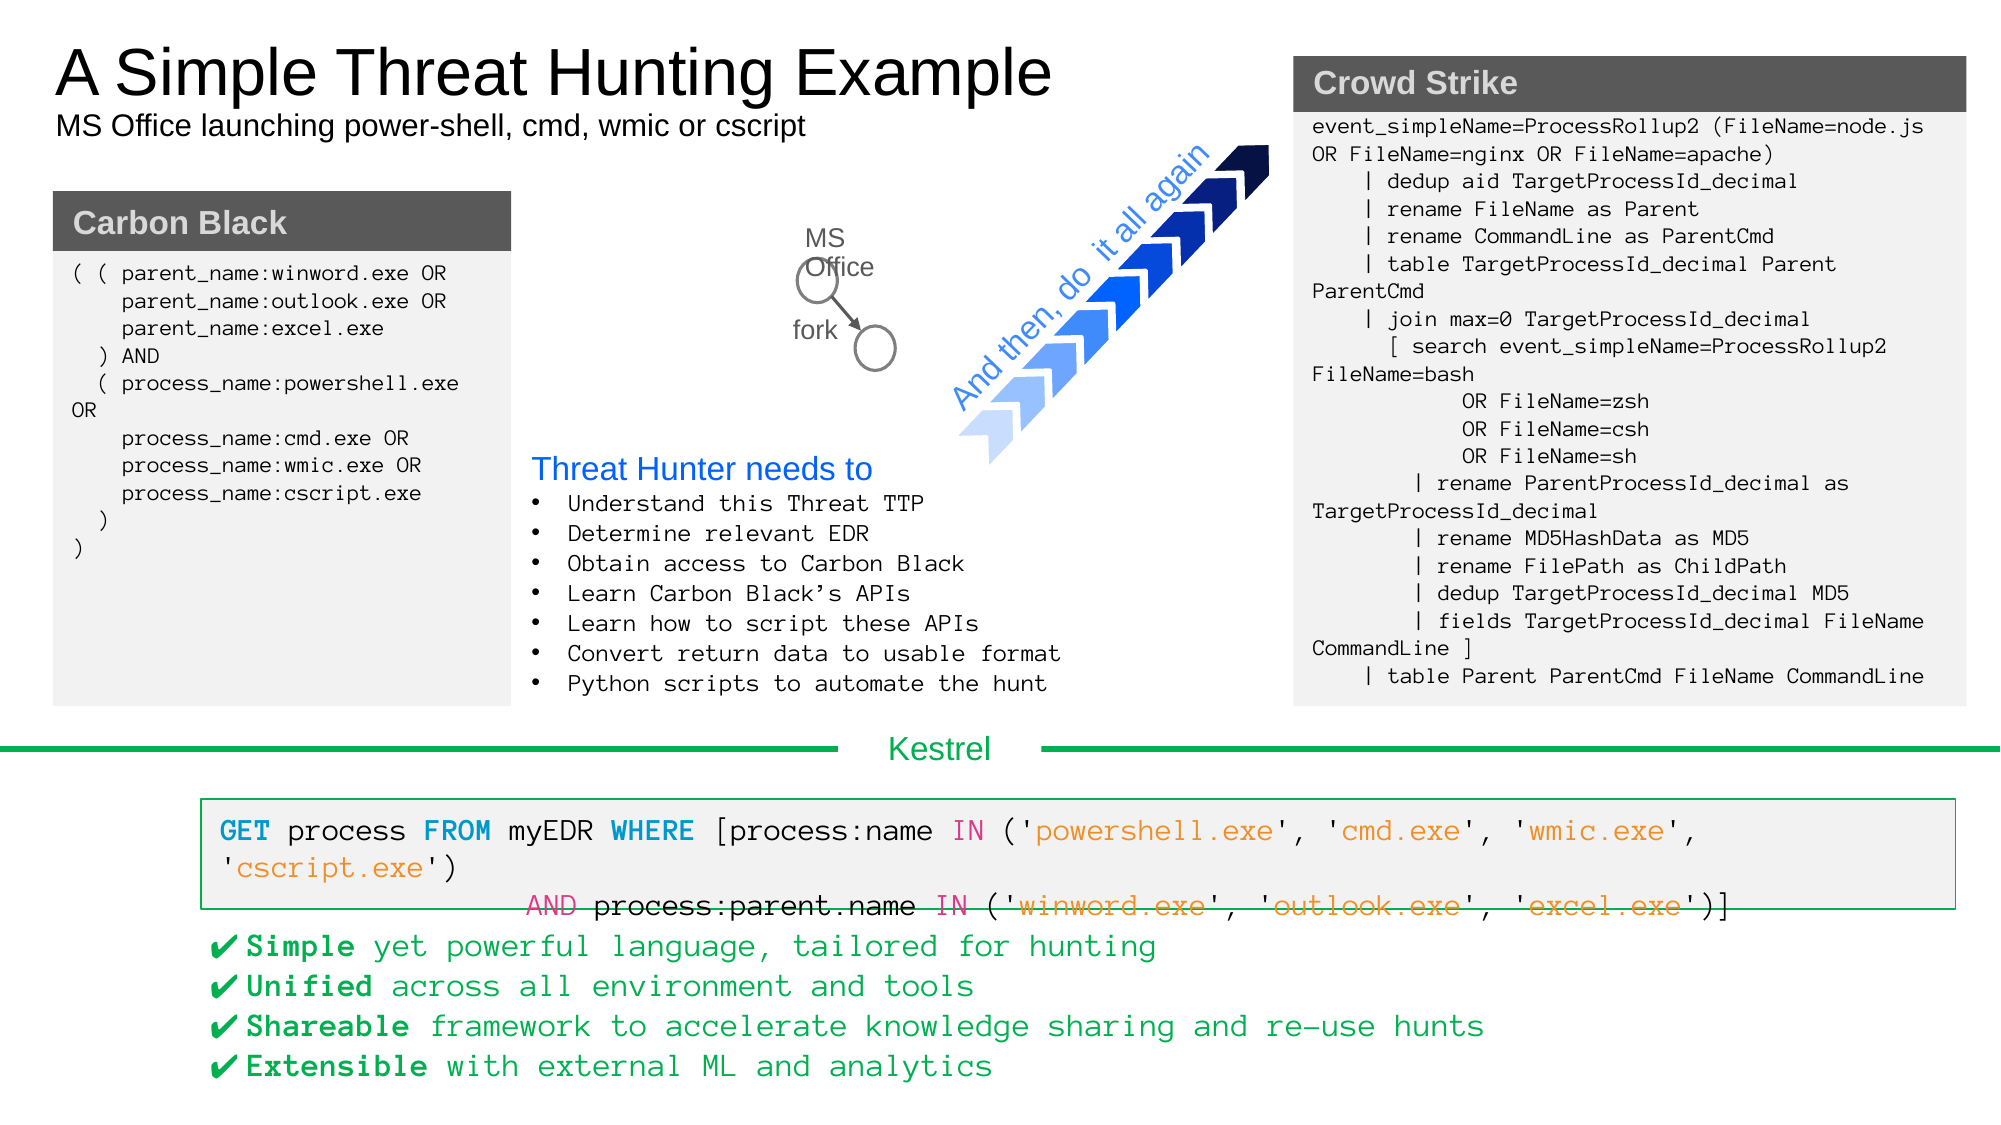

# A Simple Threat Hunting Example MS Office launching power-shell, cmd, wmic or cscript
Crowd Strike
event_simpleName=ProcessRollup2 (FileName=node.js OR FileName=nginx OR FileName=apache)
    | dedup aid TargetProcessId_decimal
    | rename FileName as Parent
    | rename CommandLine as ParentCmd
    | table TargetProcessId_decimal Parent ParentCmd
    | join max=0 TargetProcessId_decimal
      [ search event_simpleName=ProcessRollup2 FileName=bash
            OR FileName=zsh
            OR FileName=csh
            OR FileName=sh
        | rename ParentProcessId_decimal as TargetProcessId_decimal
        | rename MD5HashData as MD5
        | rename FilePath as ChildPath
        | dedup TargetProcessId_decimal MD5
        | fields TargetProcessId_decimal FileName CommandLine ]
    | table Parent ParentCmd FileName CommandLine

And then, do  it all again
Carbon Black
( ( parent_name:winword.exe OR
    parent_name:outlook.exe OR
    parent_name:excel.exe
  ) AND
  ( process_name:powershell.exe OR
    process_name:cmd.exe OR
    process_name:wmic.exe OR
    process_name:cscript.exe
  )
)

MS Office

fork

Threat Hunter needs to
Understand this Threat TTP
Determine relevant EDR
Obtain access to Carbon Black
Learn Carbon Black’s APIs
Learn how to script these APIs
Convert return data to usable format
Python scripts to automate the hunt
Kestrel
GET process FROM myEDR WHERE [process:name IN ('powershell.exe', 'cmd.exe', 'wmic.exe', 'cscript.exe')
                  AND process:parent.name IN ('winword.exe', 'outlook.exe', 'excel.exe')]
Simple yet powerful language, tailored for hunting
Unified across all environment and tools
Shareable framework to accelerate knowledge sharing and re-use hunts
Extensible with external ML and analytics
18